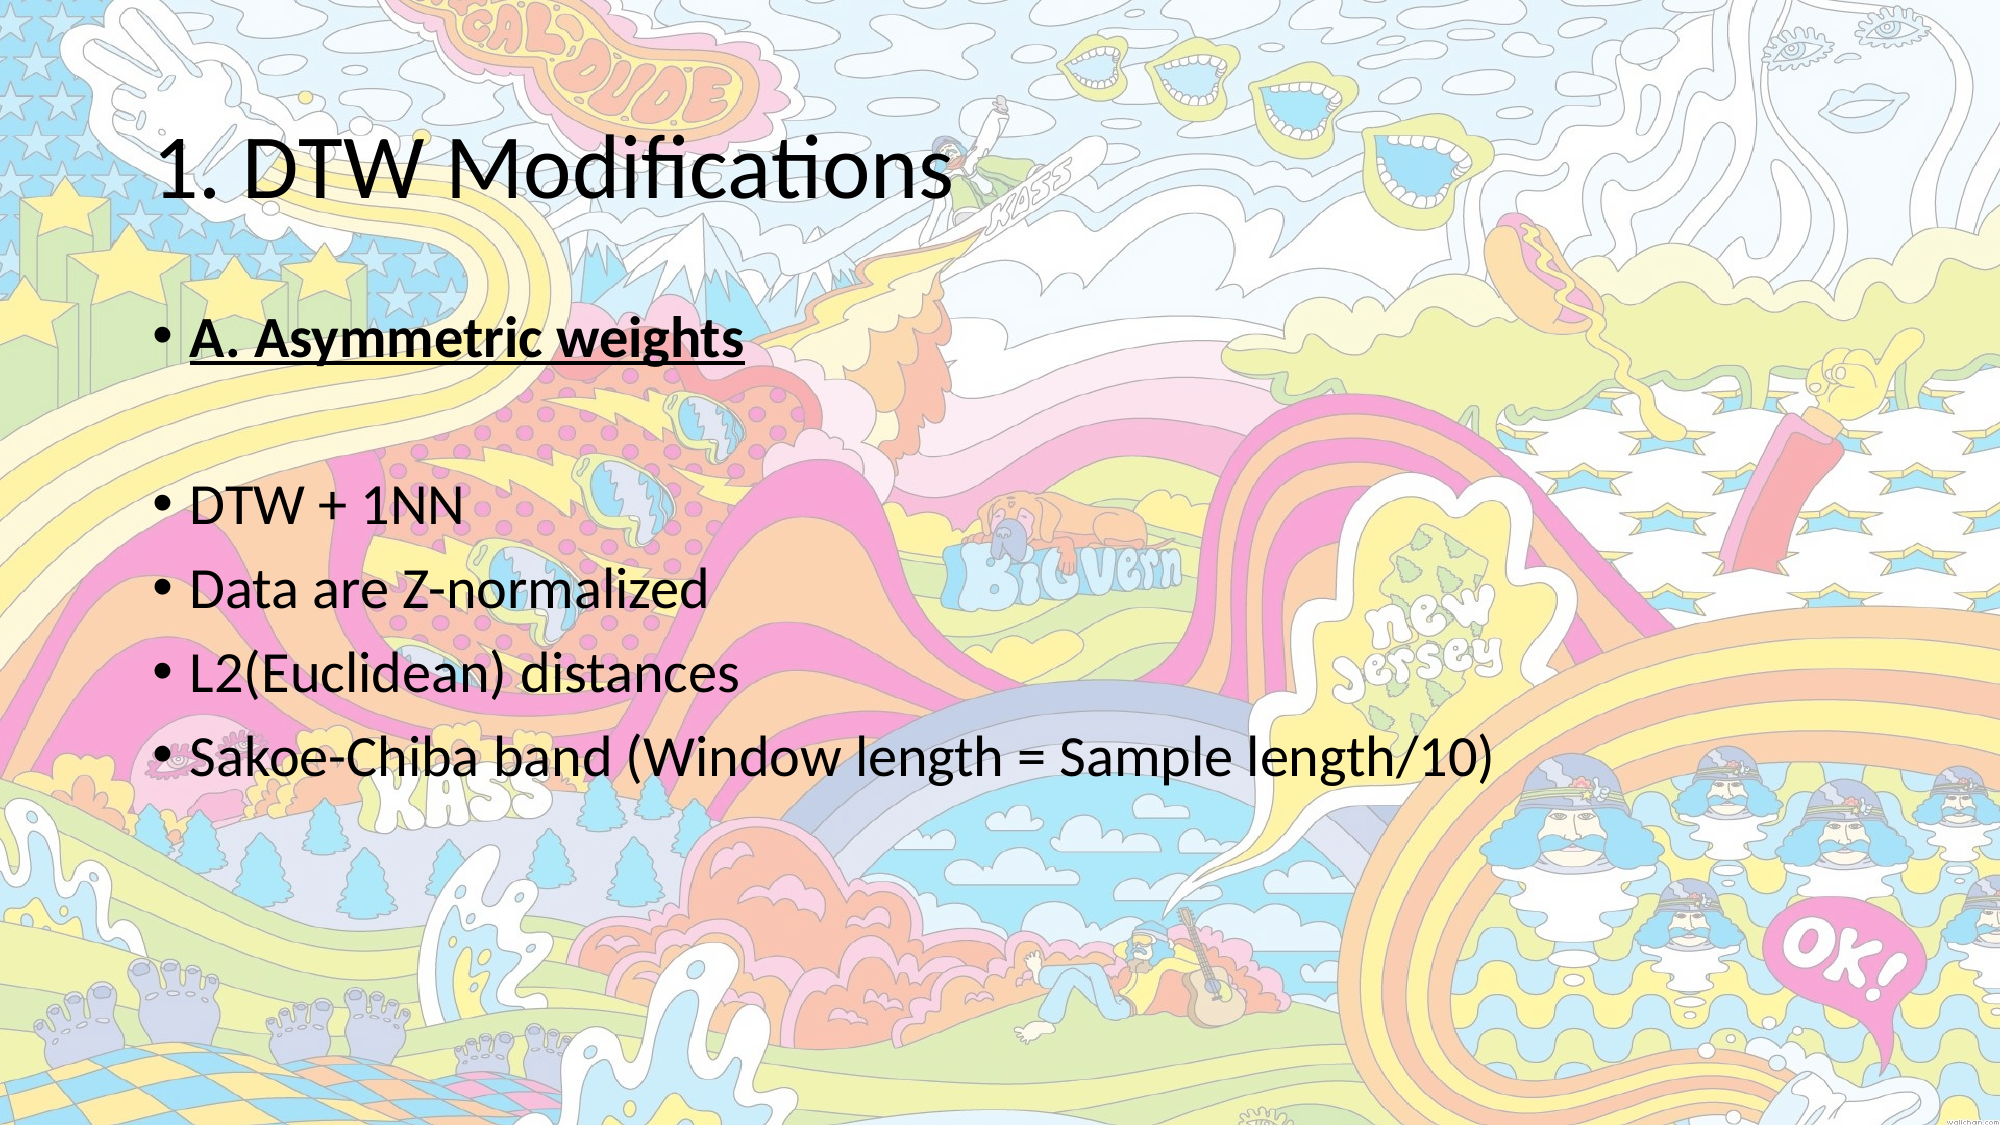

# 1. DTW Modifications
A. Asymmetric weights

DTW + 1NN
Data are Z-normalized
L2(Euclidean) distances
Sakoe-Chiba band (Window length = Sample length/10)